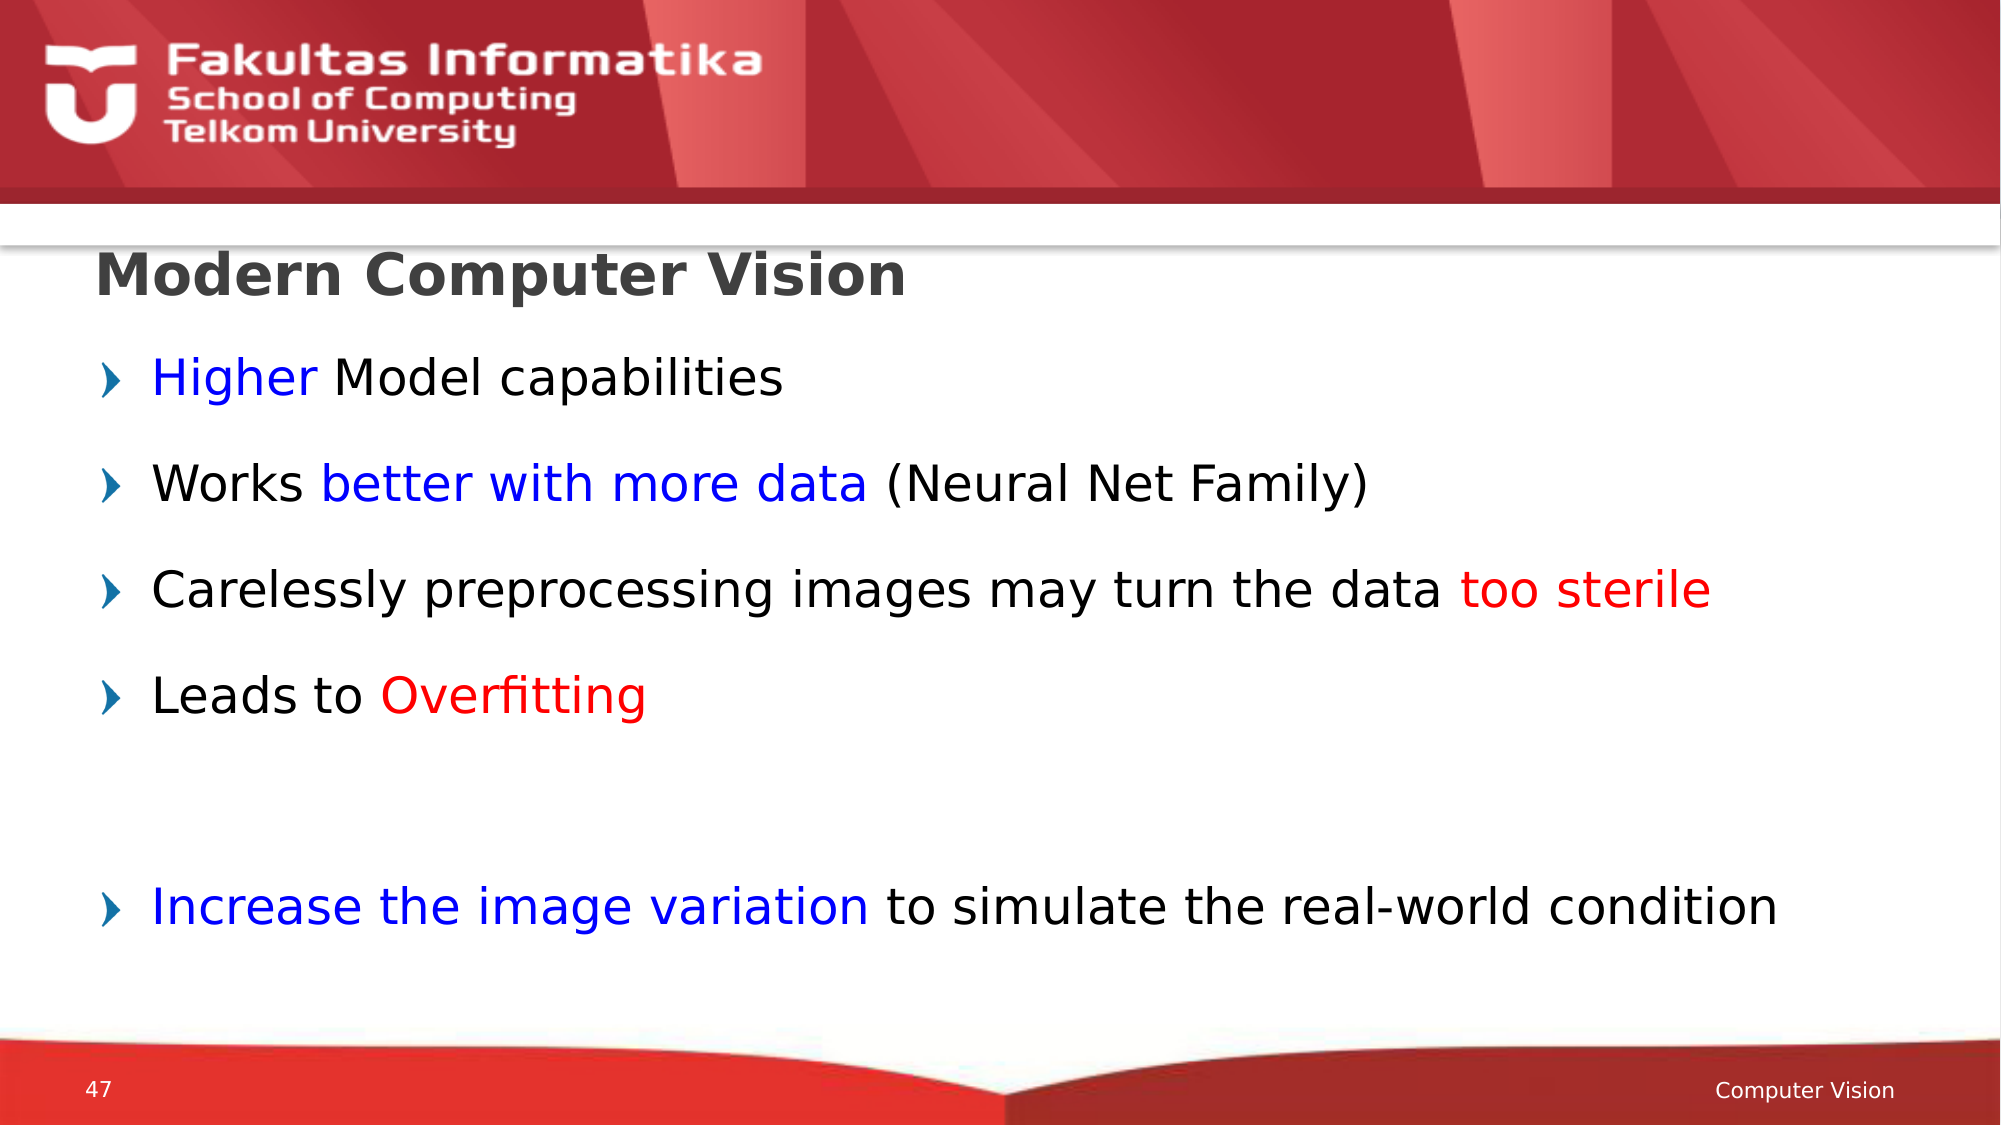

# Modern Computer Vision
Higher Model capabilities
Works better with more data (Neural Net Family)
Carelessly preprocessing images may turn the data too sterile
Leads to Overfitting

Increase the image variation to simulate the real-world condition
Computer Vision
47